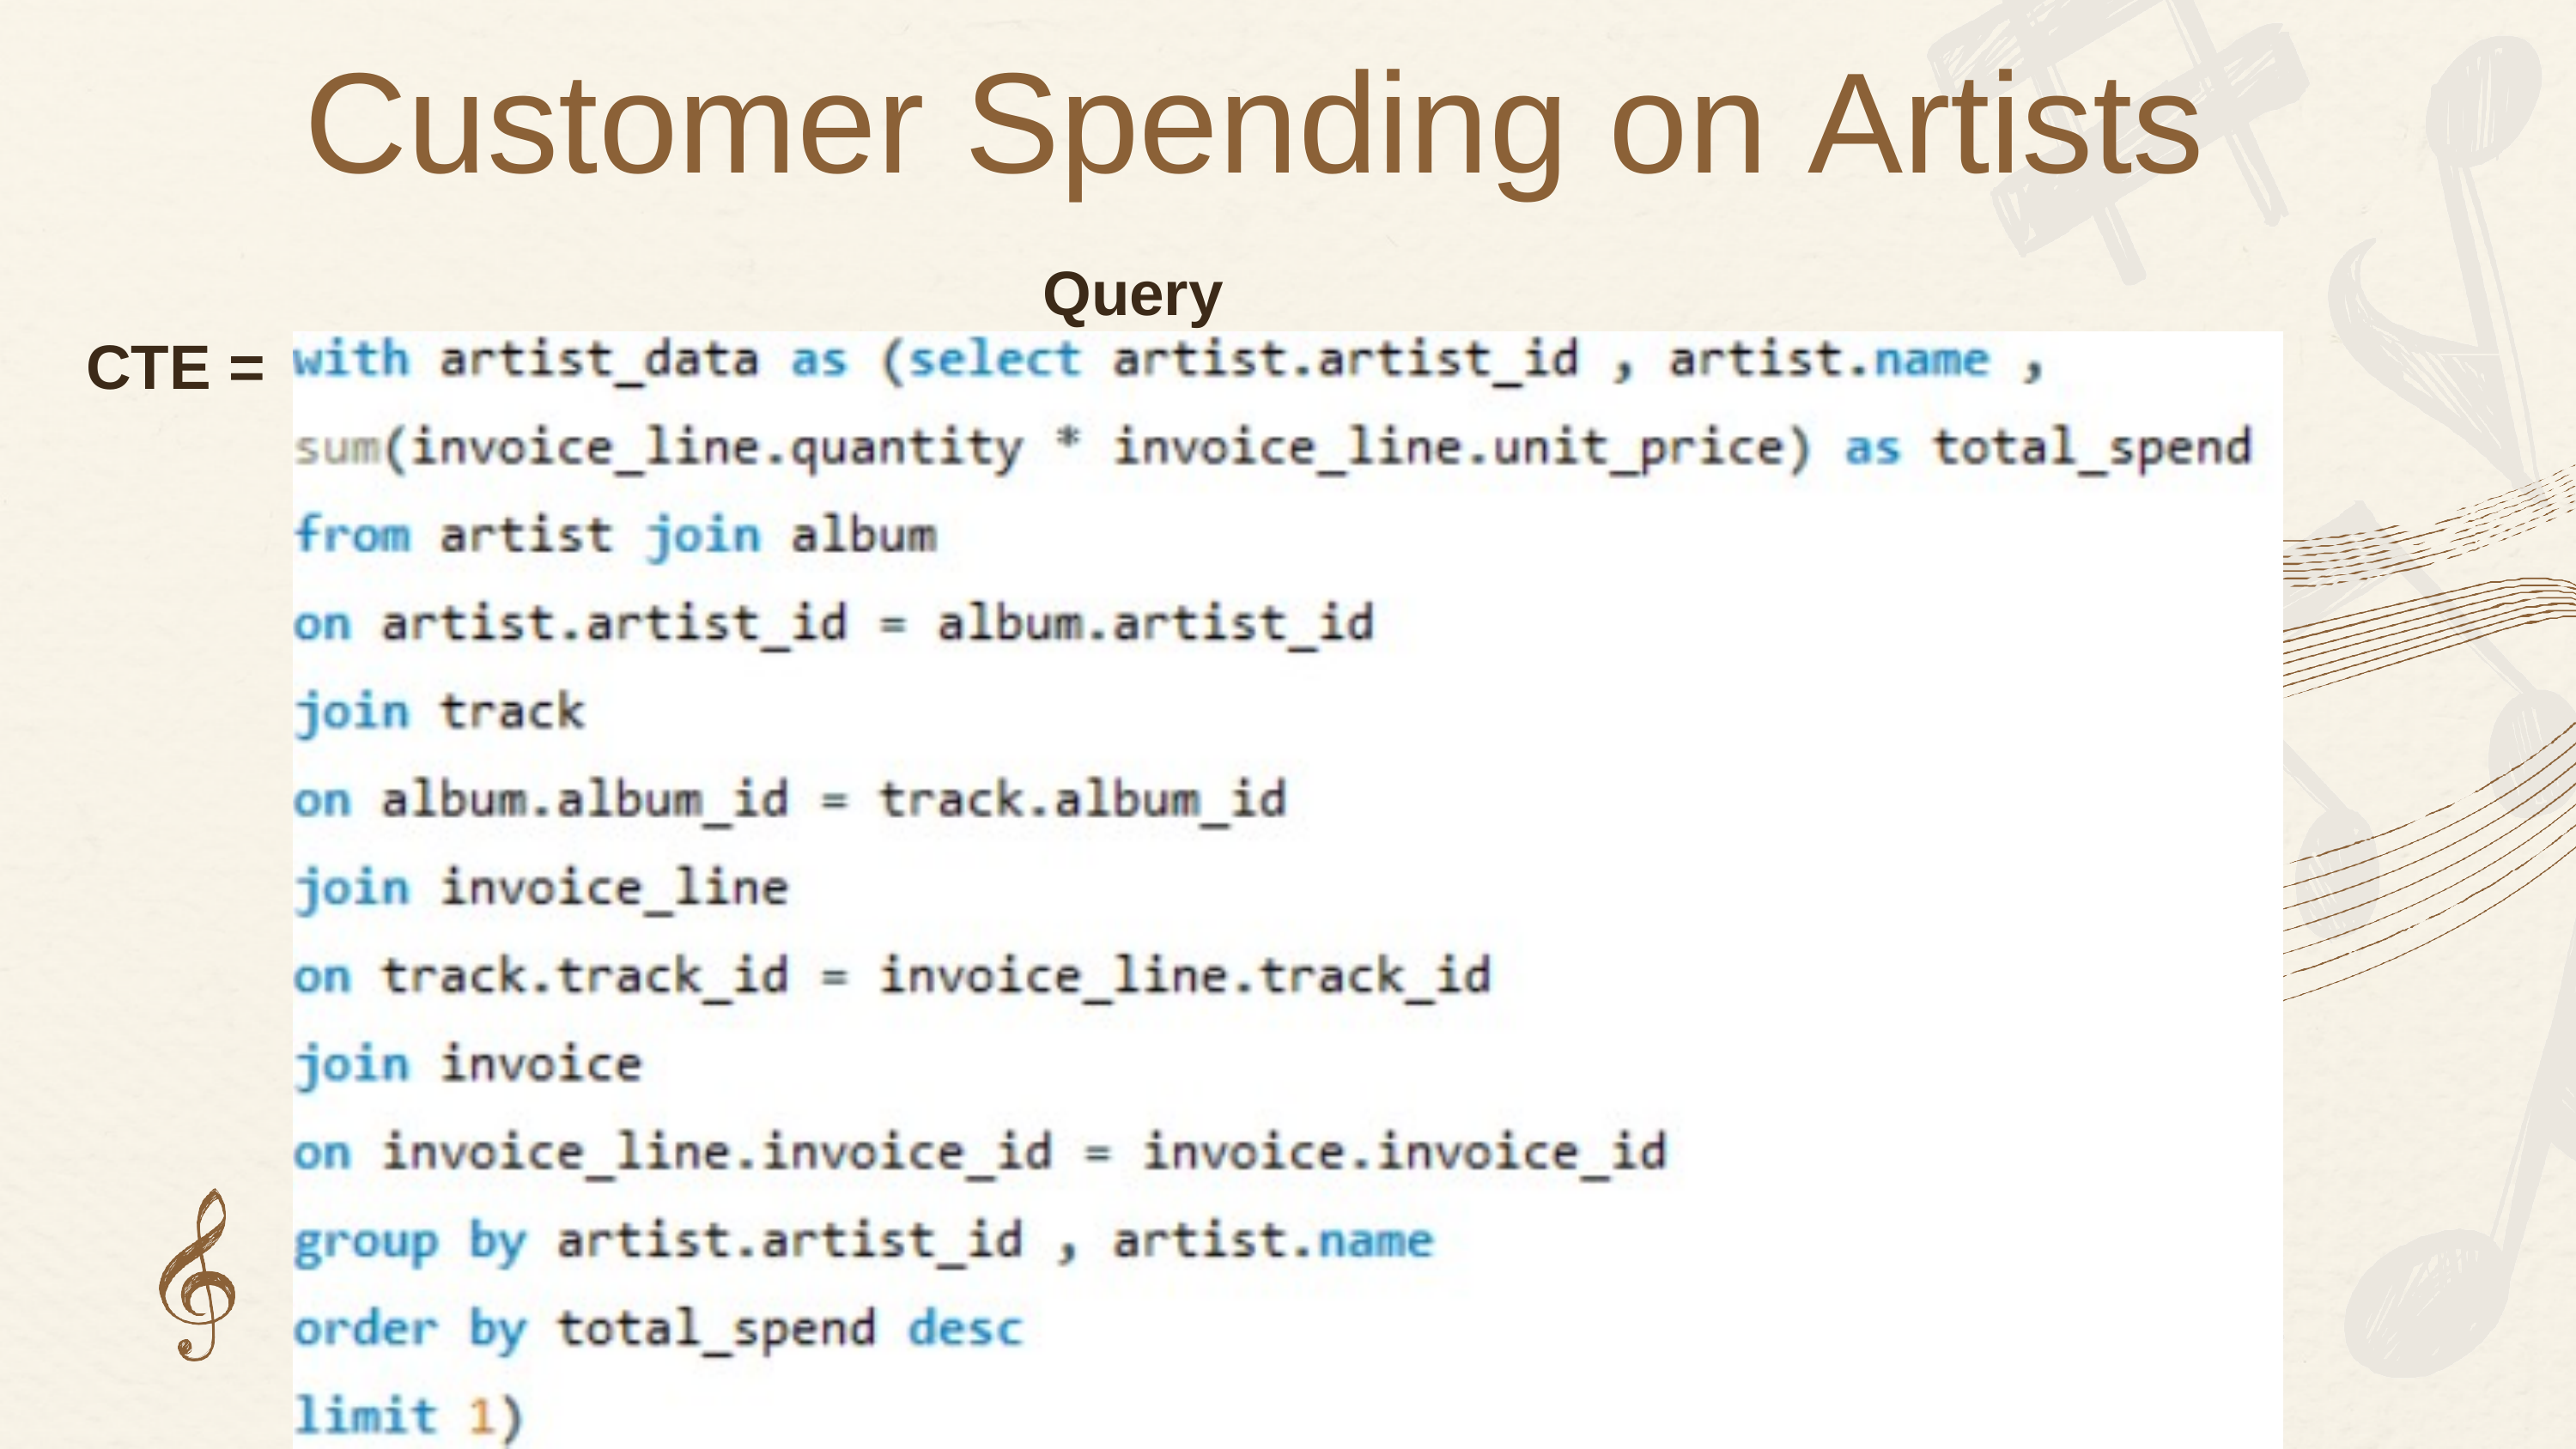

# Customer Spending on Artists
Query
CTE =